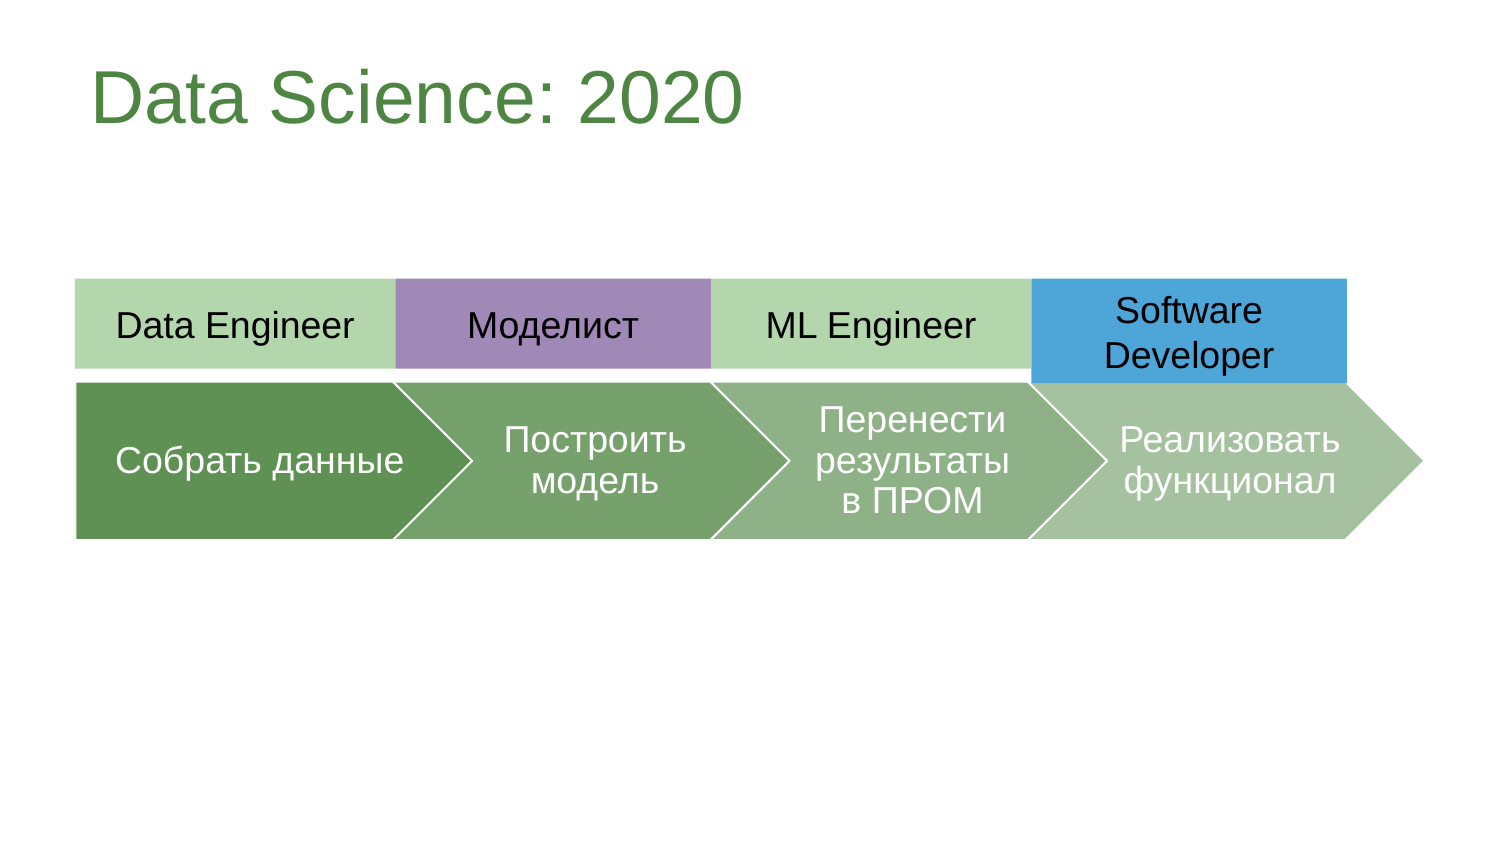

# Data Science: 2020
Собрать данные
Построить модель
Перенести результаты в ПРОМ
Реализовать функционал
Data Engineer
Моделист
ML Engineer
Software Developer